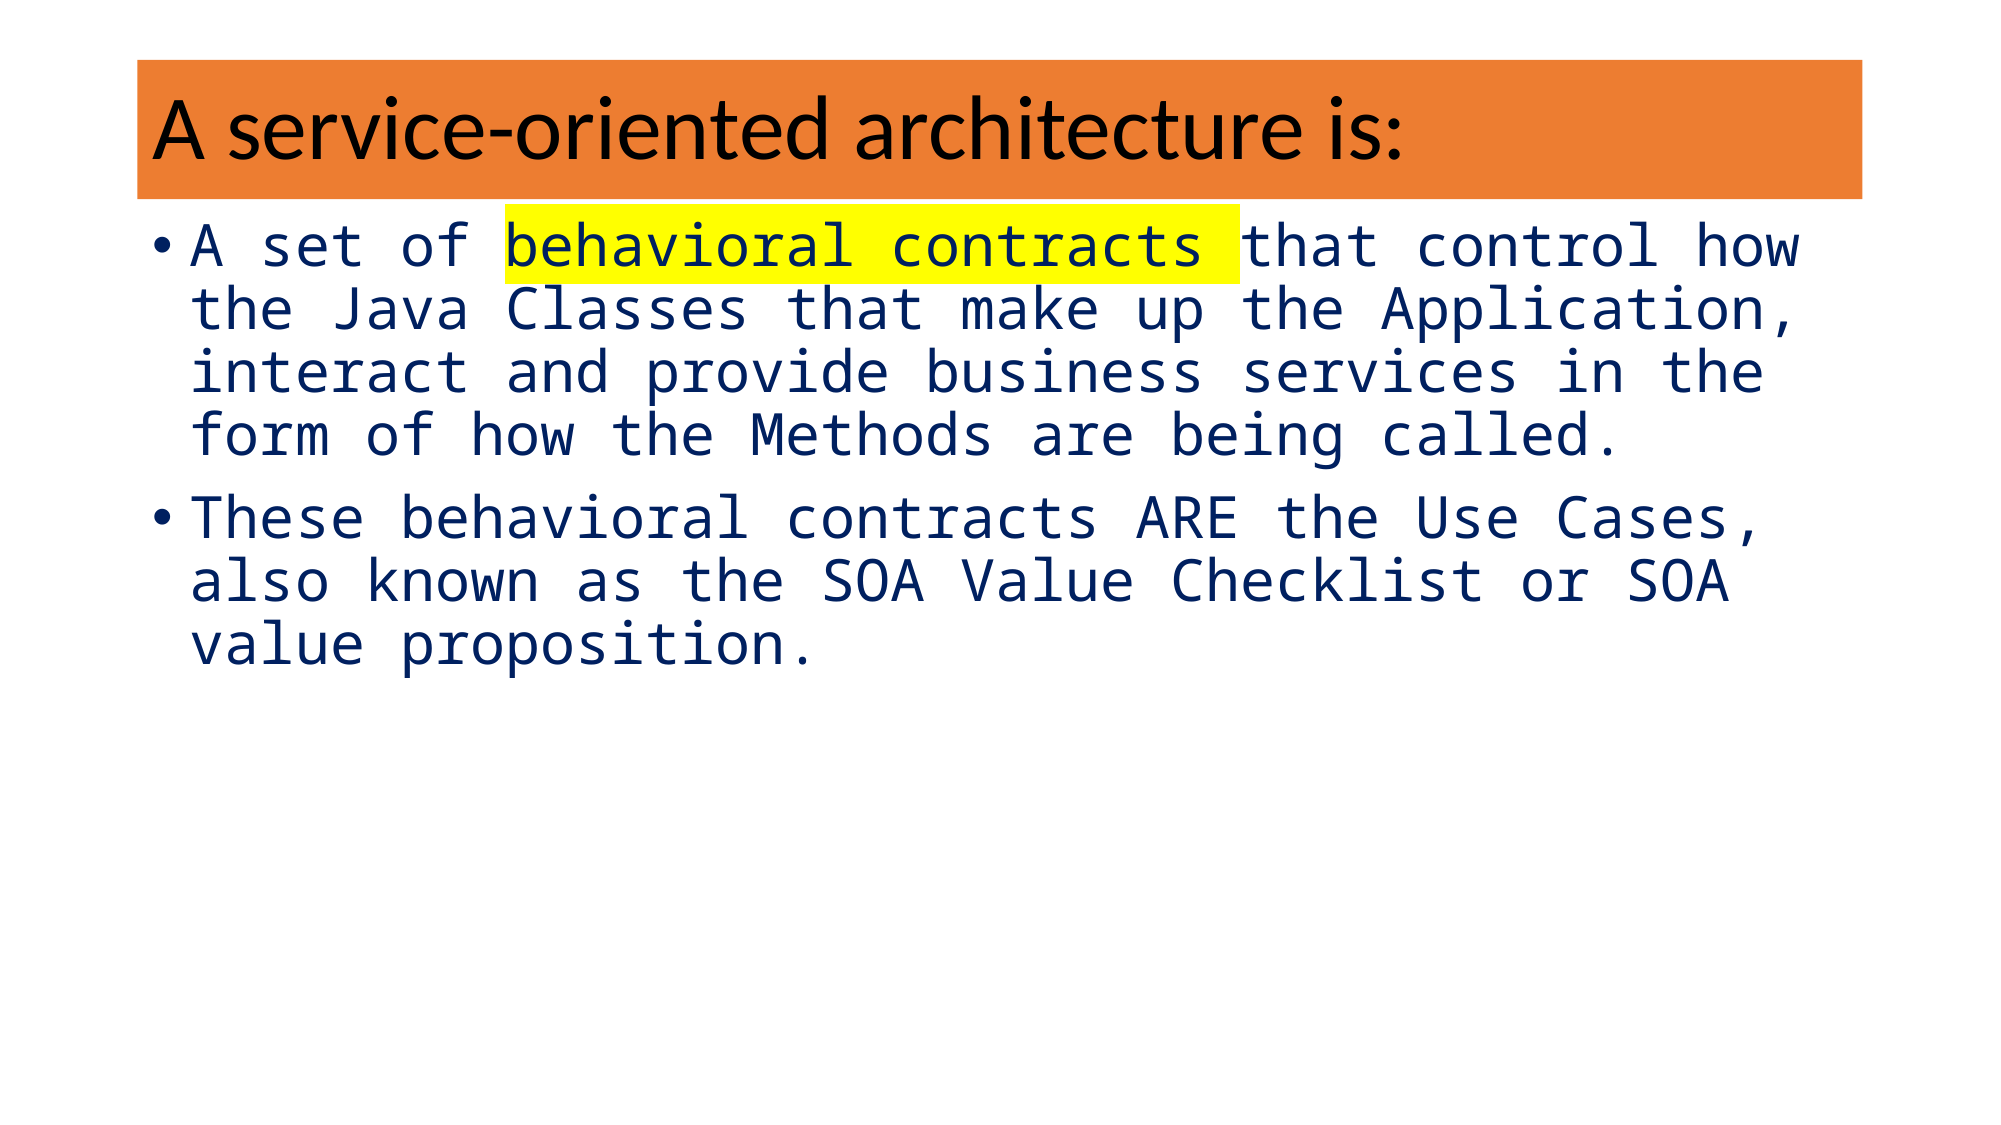

# A service-oriented architecture is:
A set of behavioral contracts that control how the Java Classes that make up the Application, interact and provide business services in the form of how the Methods are being called.
These behavioral contracts ARE the Use Cases, also known as the SOA Value Checklist or SOA value proposition.